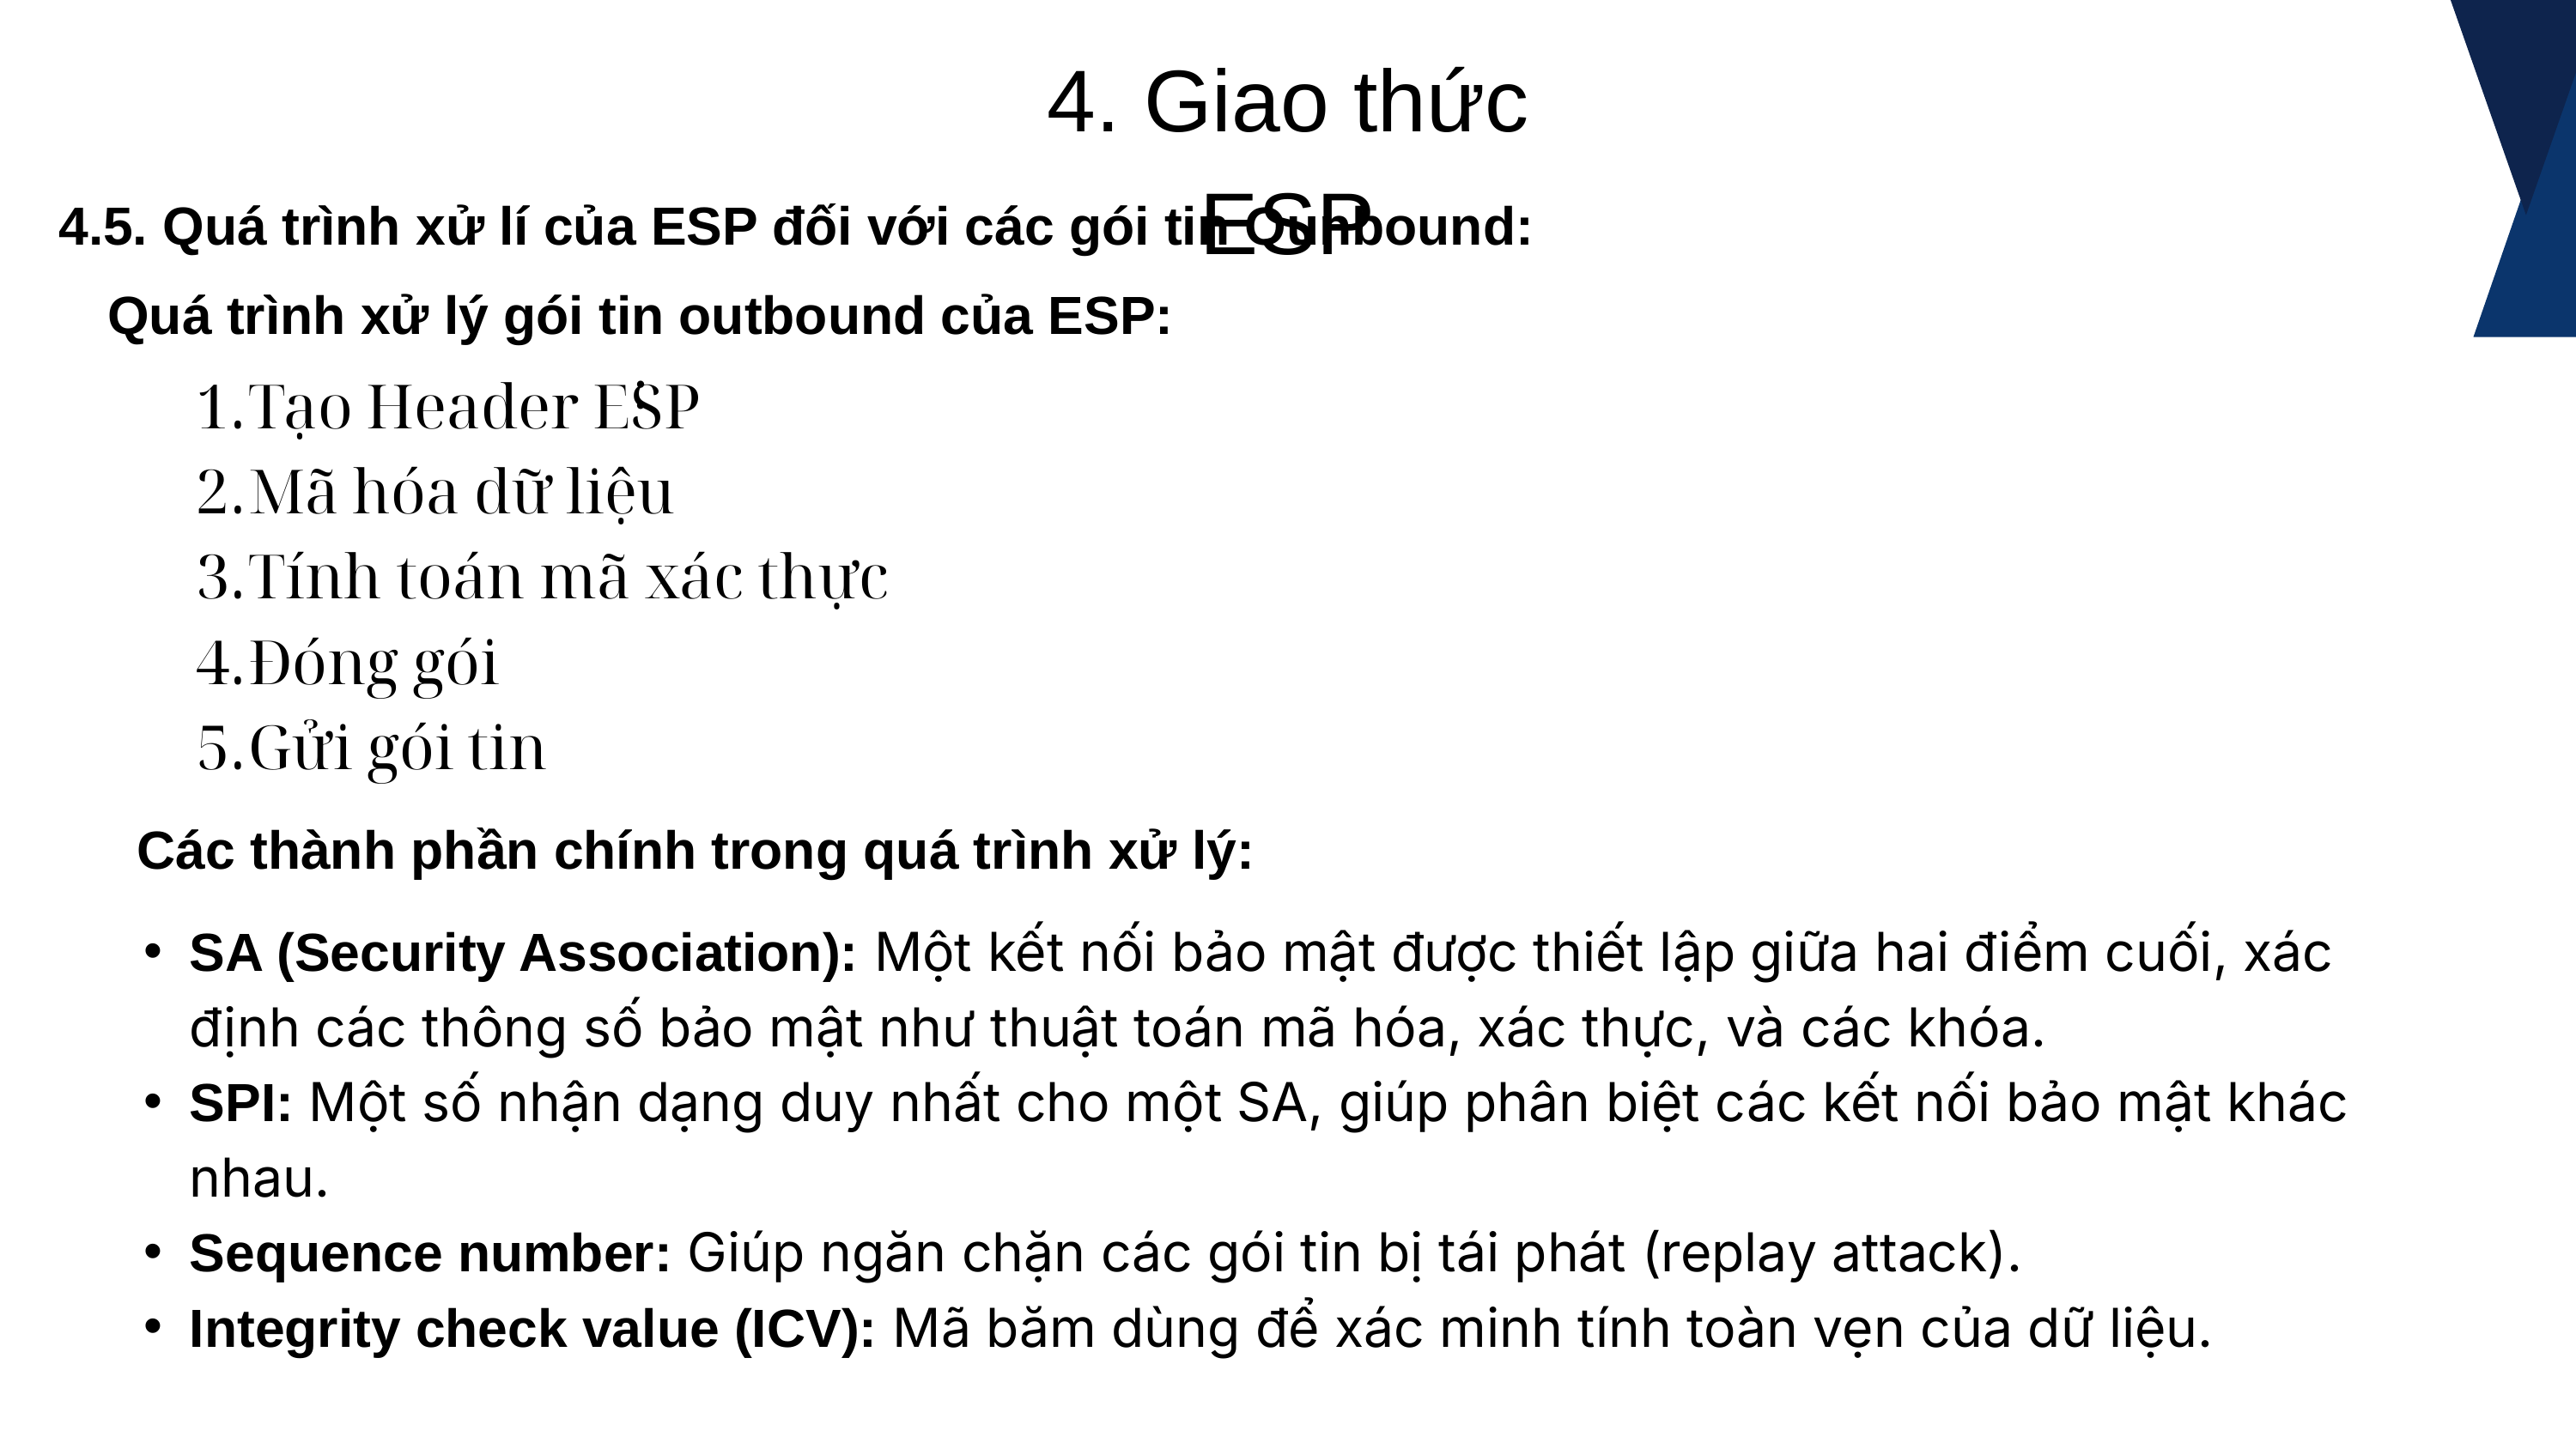

4. Giao thức ESP

4.5. Quá trình xử lí của ESP đối với các gói tin Ounbound:

Quá trình xử lý gói tin outbound của ESP:
:
Tạo Header ESP
Mã hóa dữ liệu
Tính toán mã xác thực
Đóng gói
Gửi gói tin

Các thành phần chính trong quá trình xử lý:
SA (Security Association): Một kết nối bảo mật được thiết lập giữa hai điểm cuối, xác định các thông số bảo mật như thuật toán mã hóa, xác thực, và các khóa.
SPI: Một số nhận dạng duy nhất cho một SA, giúp phân biệt các kết nối bảo mật khác nhau.
Sequence number: Giúp ngăn chặn các gói tin bị tái phát (replay attack).
Integrity check value (ICV): Mã băm dùng để xác minh tính toàn vẹn của dữ liệu.